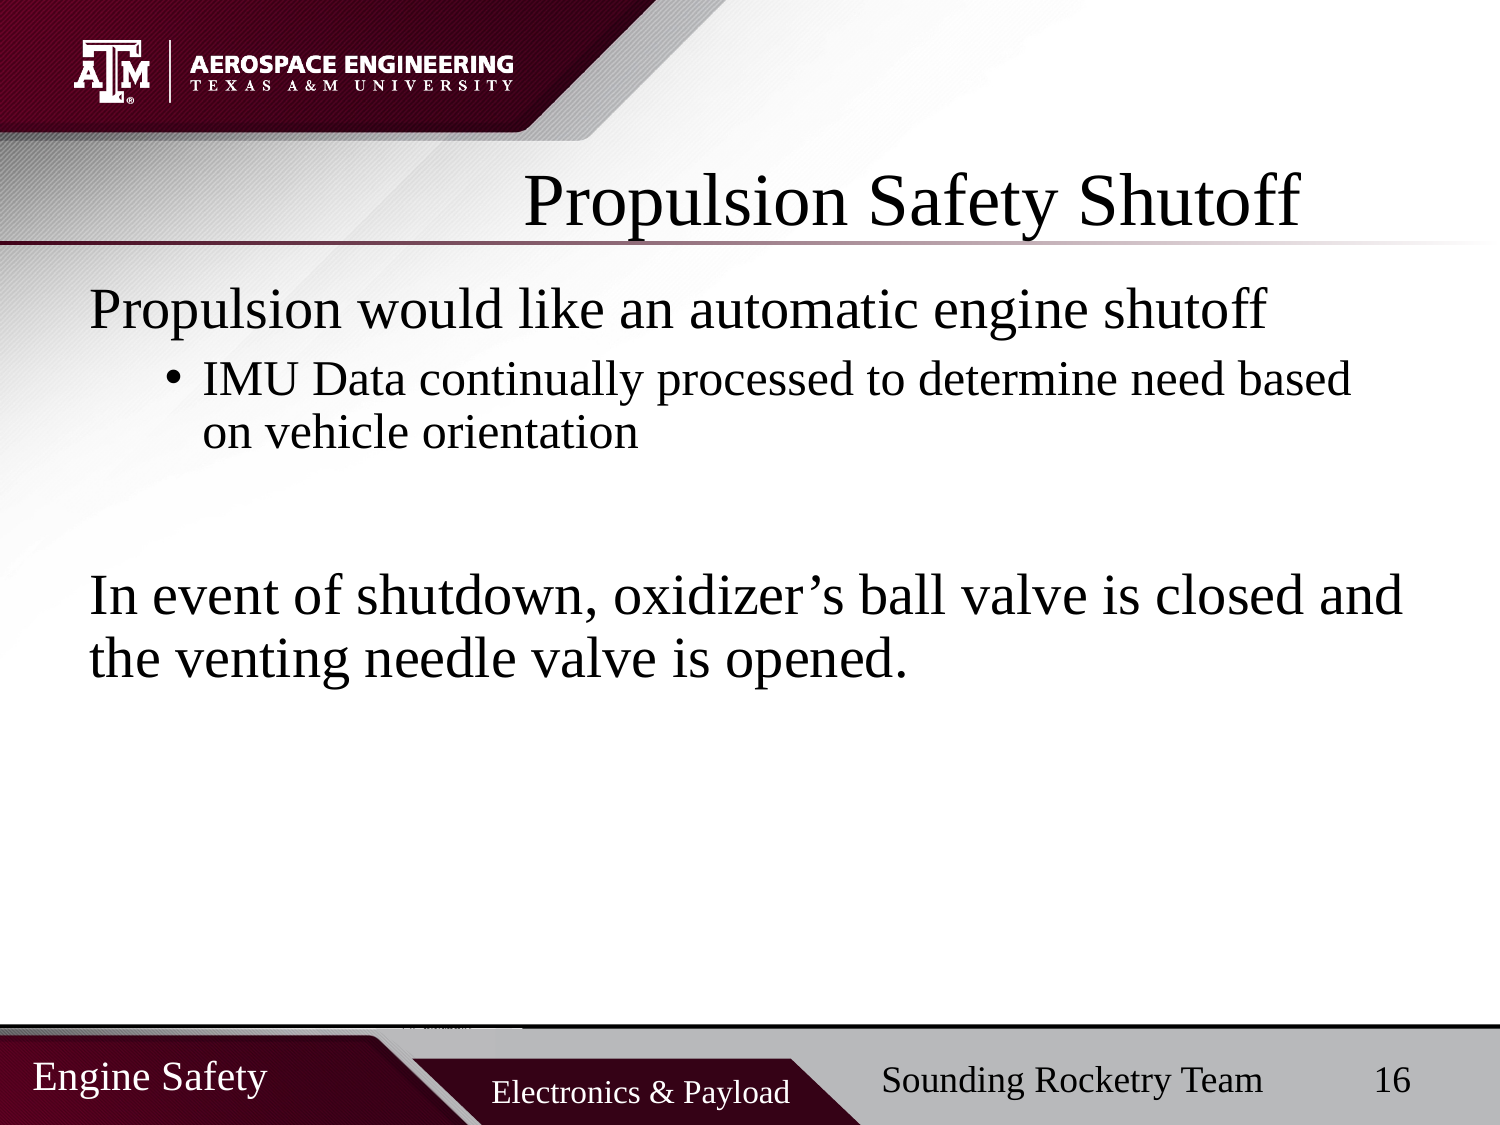

# Propulsion Safety Shutoff
Propulsion would like an automatic engine shutoff
IMU Data continually processed to determine need based on vehicle orientation

In event of shutdown, oxidizer’s ball valve is closed and the venting needle valve is opened.
16
Sounding Rocketry Team
Engine Safety
Electronics & Payload